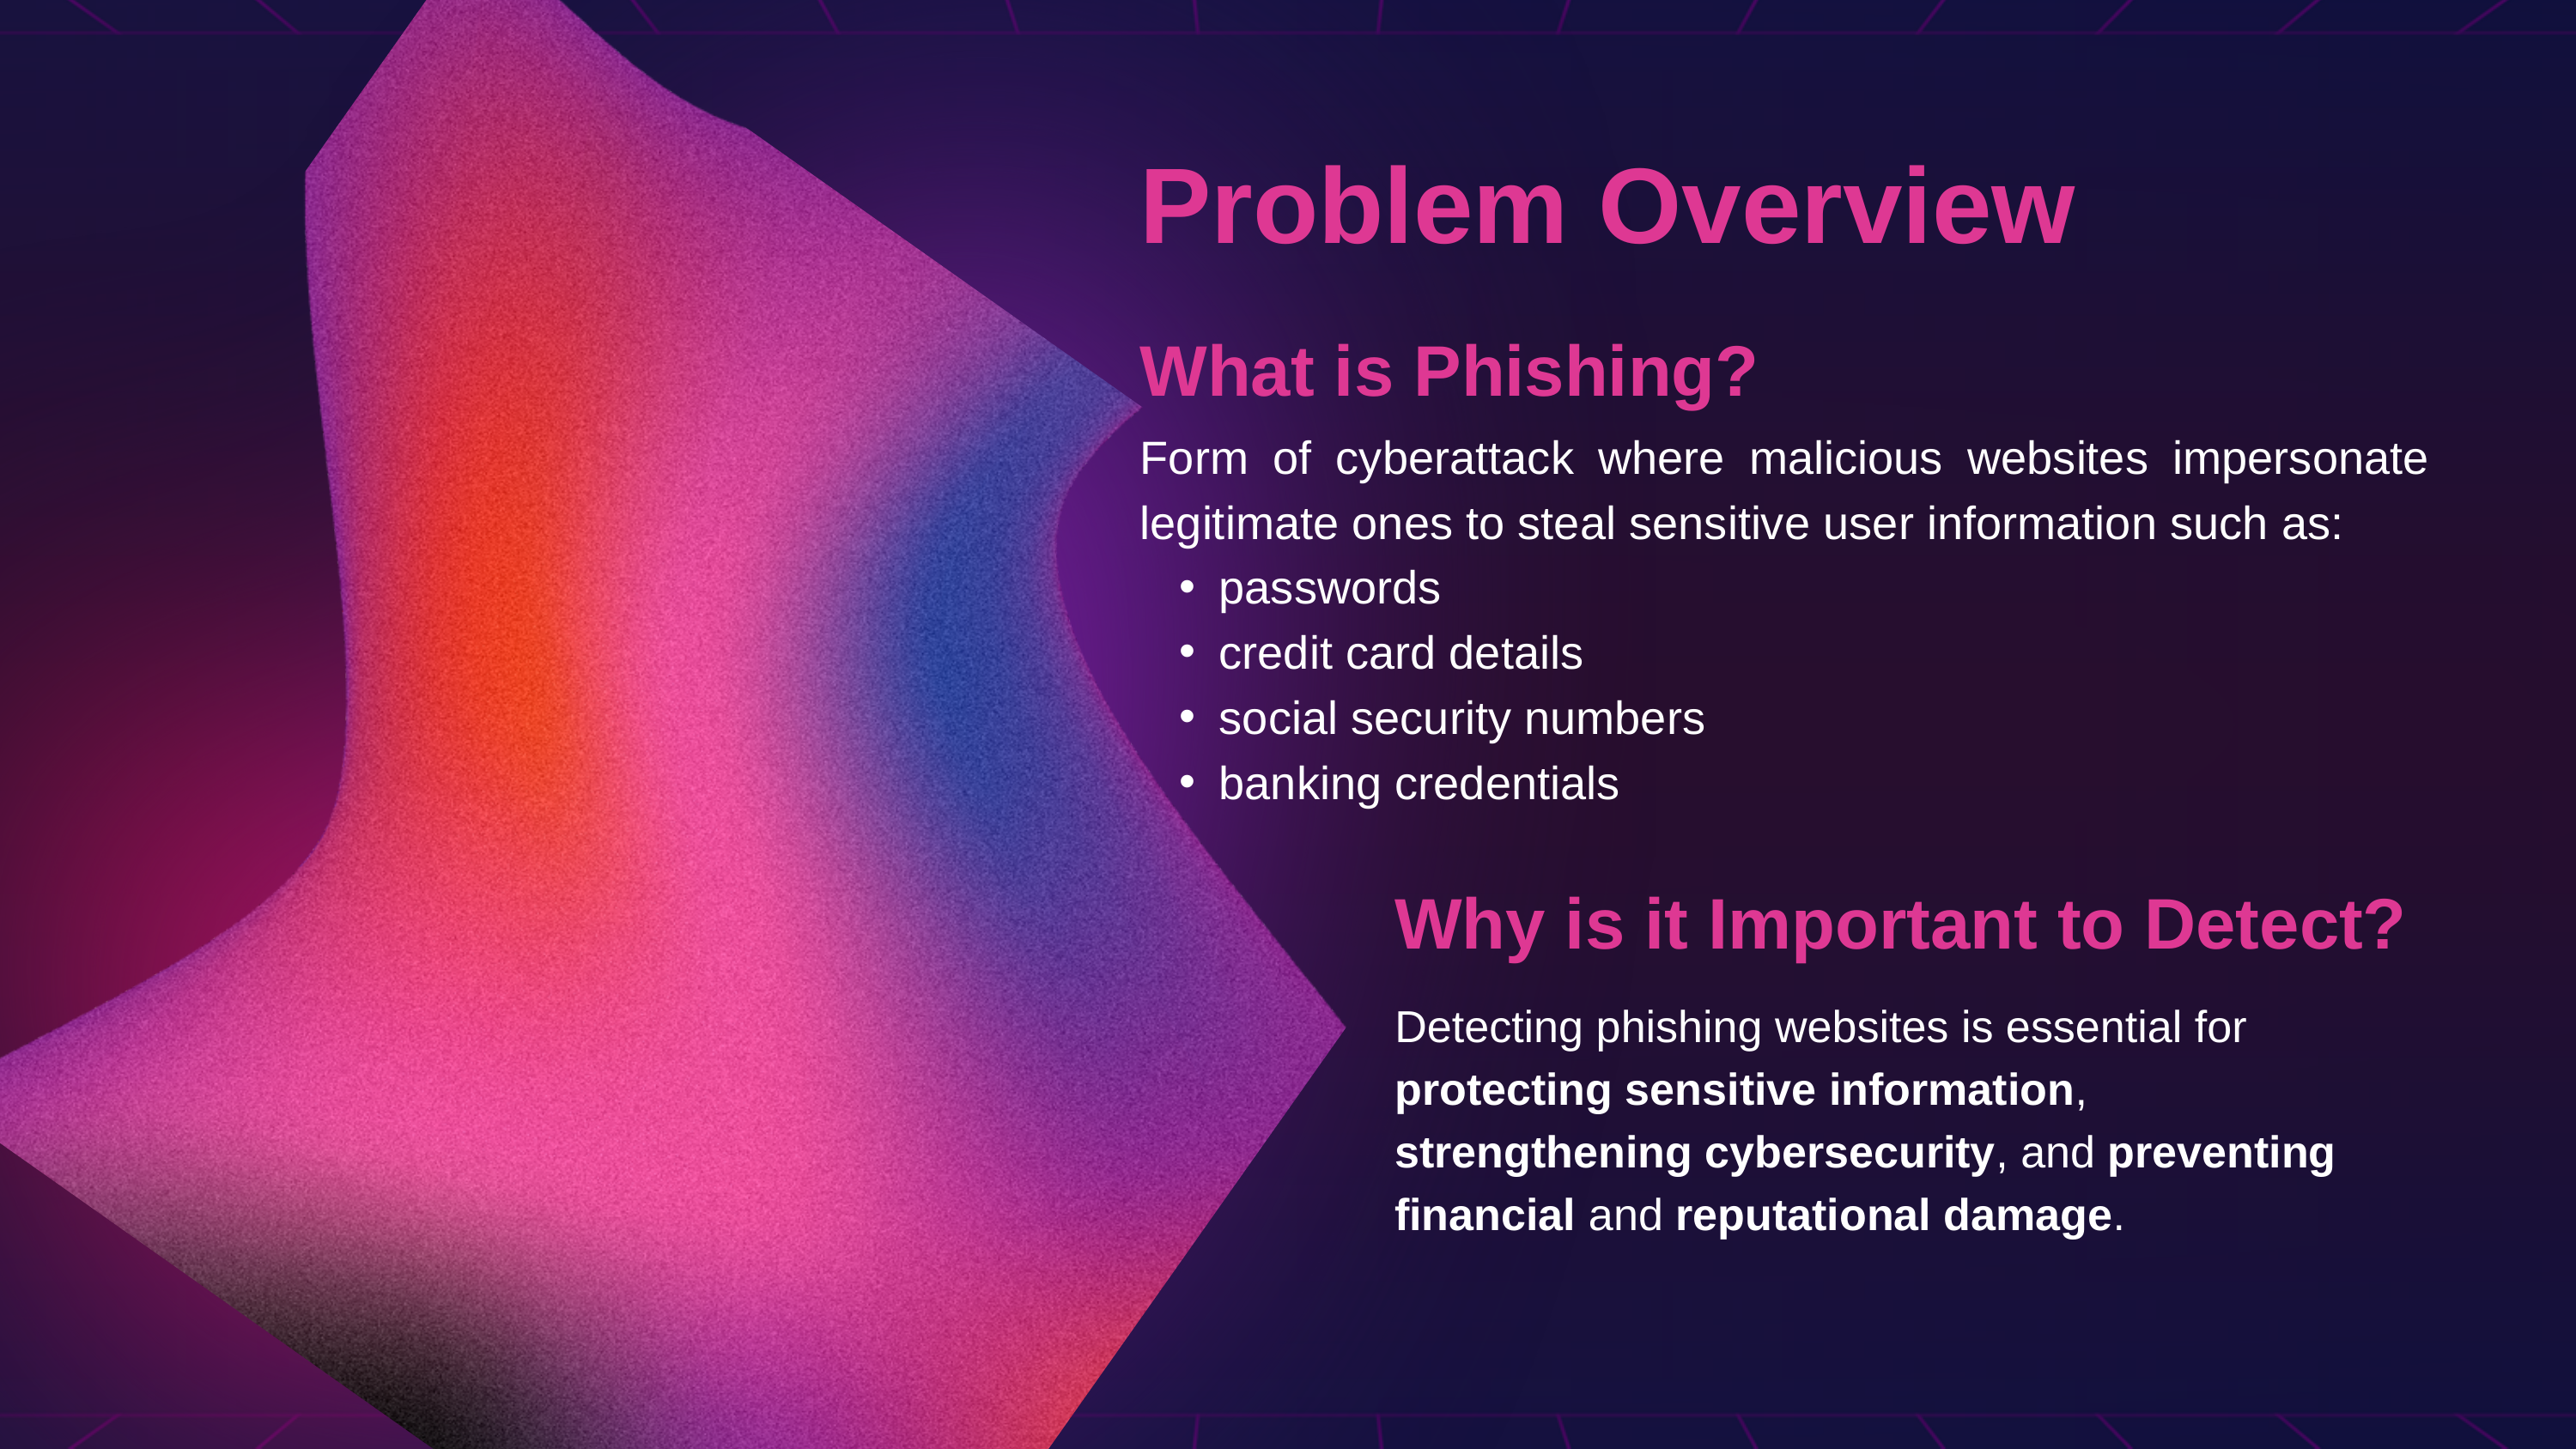

Problem Overview

What is Phishing?
Form of cyberattack where malicious websites impersonate legitimate ones to steal sensitive user information such as:
passwords
credit card details
social security numbers
banking credentials
Why is it Important to Detect?
Detecting phishing websites is essential for protecting sensitive information, strengthening cybersecurity, and preventing financial and reputational damage.